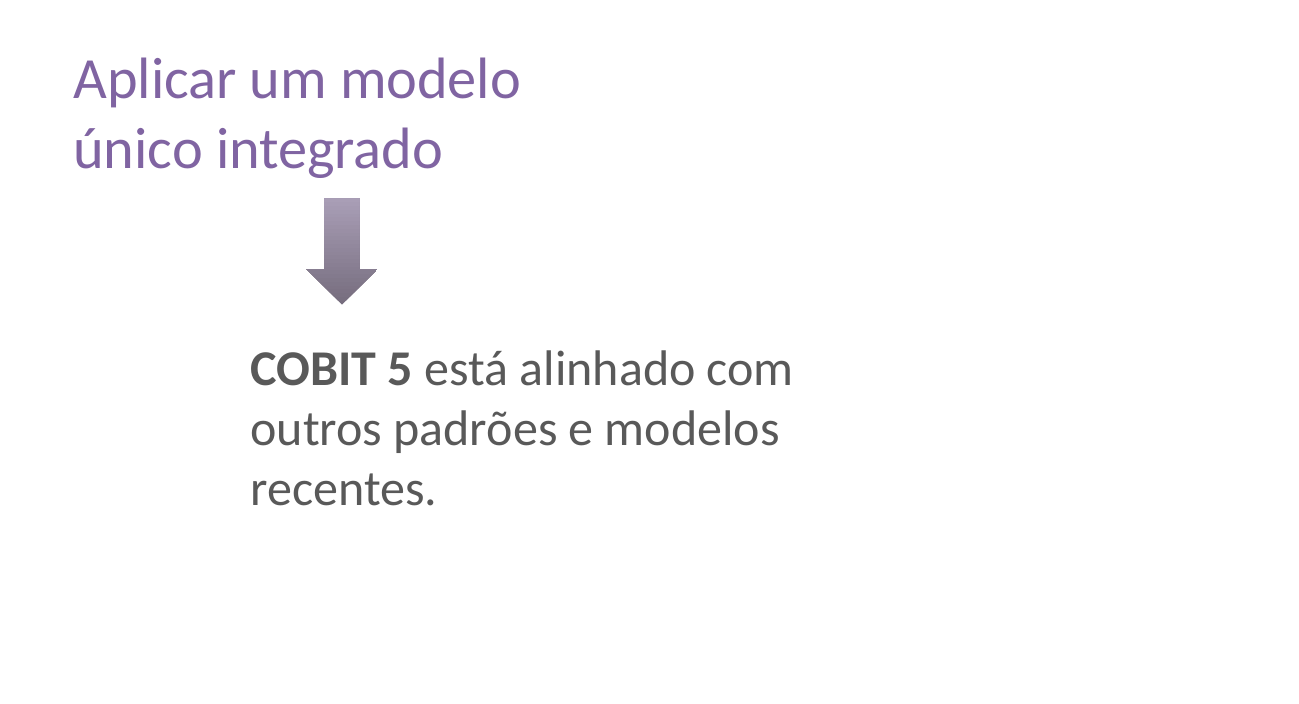

Aplicar um modelo único integrado

COBIT 5 está alinhado com outros padrões e modelos recentes.